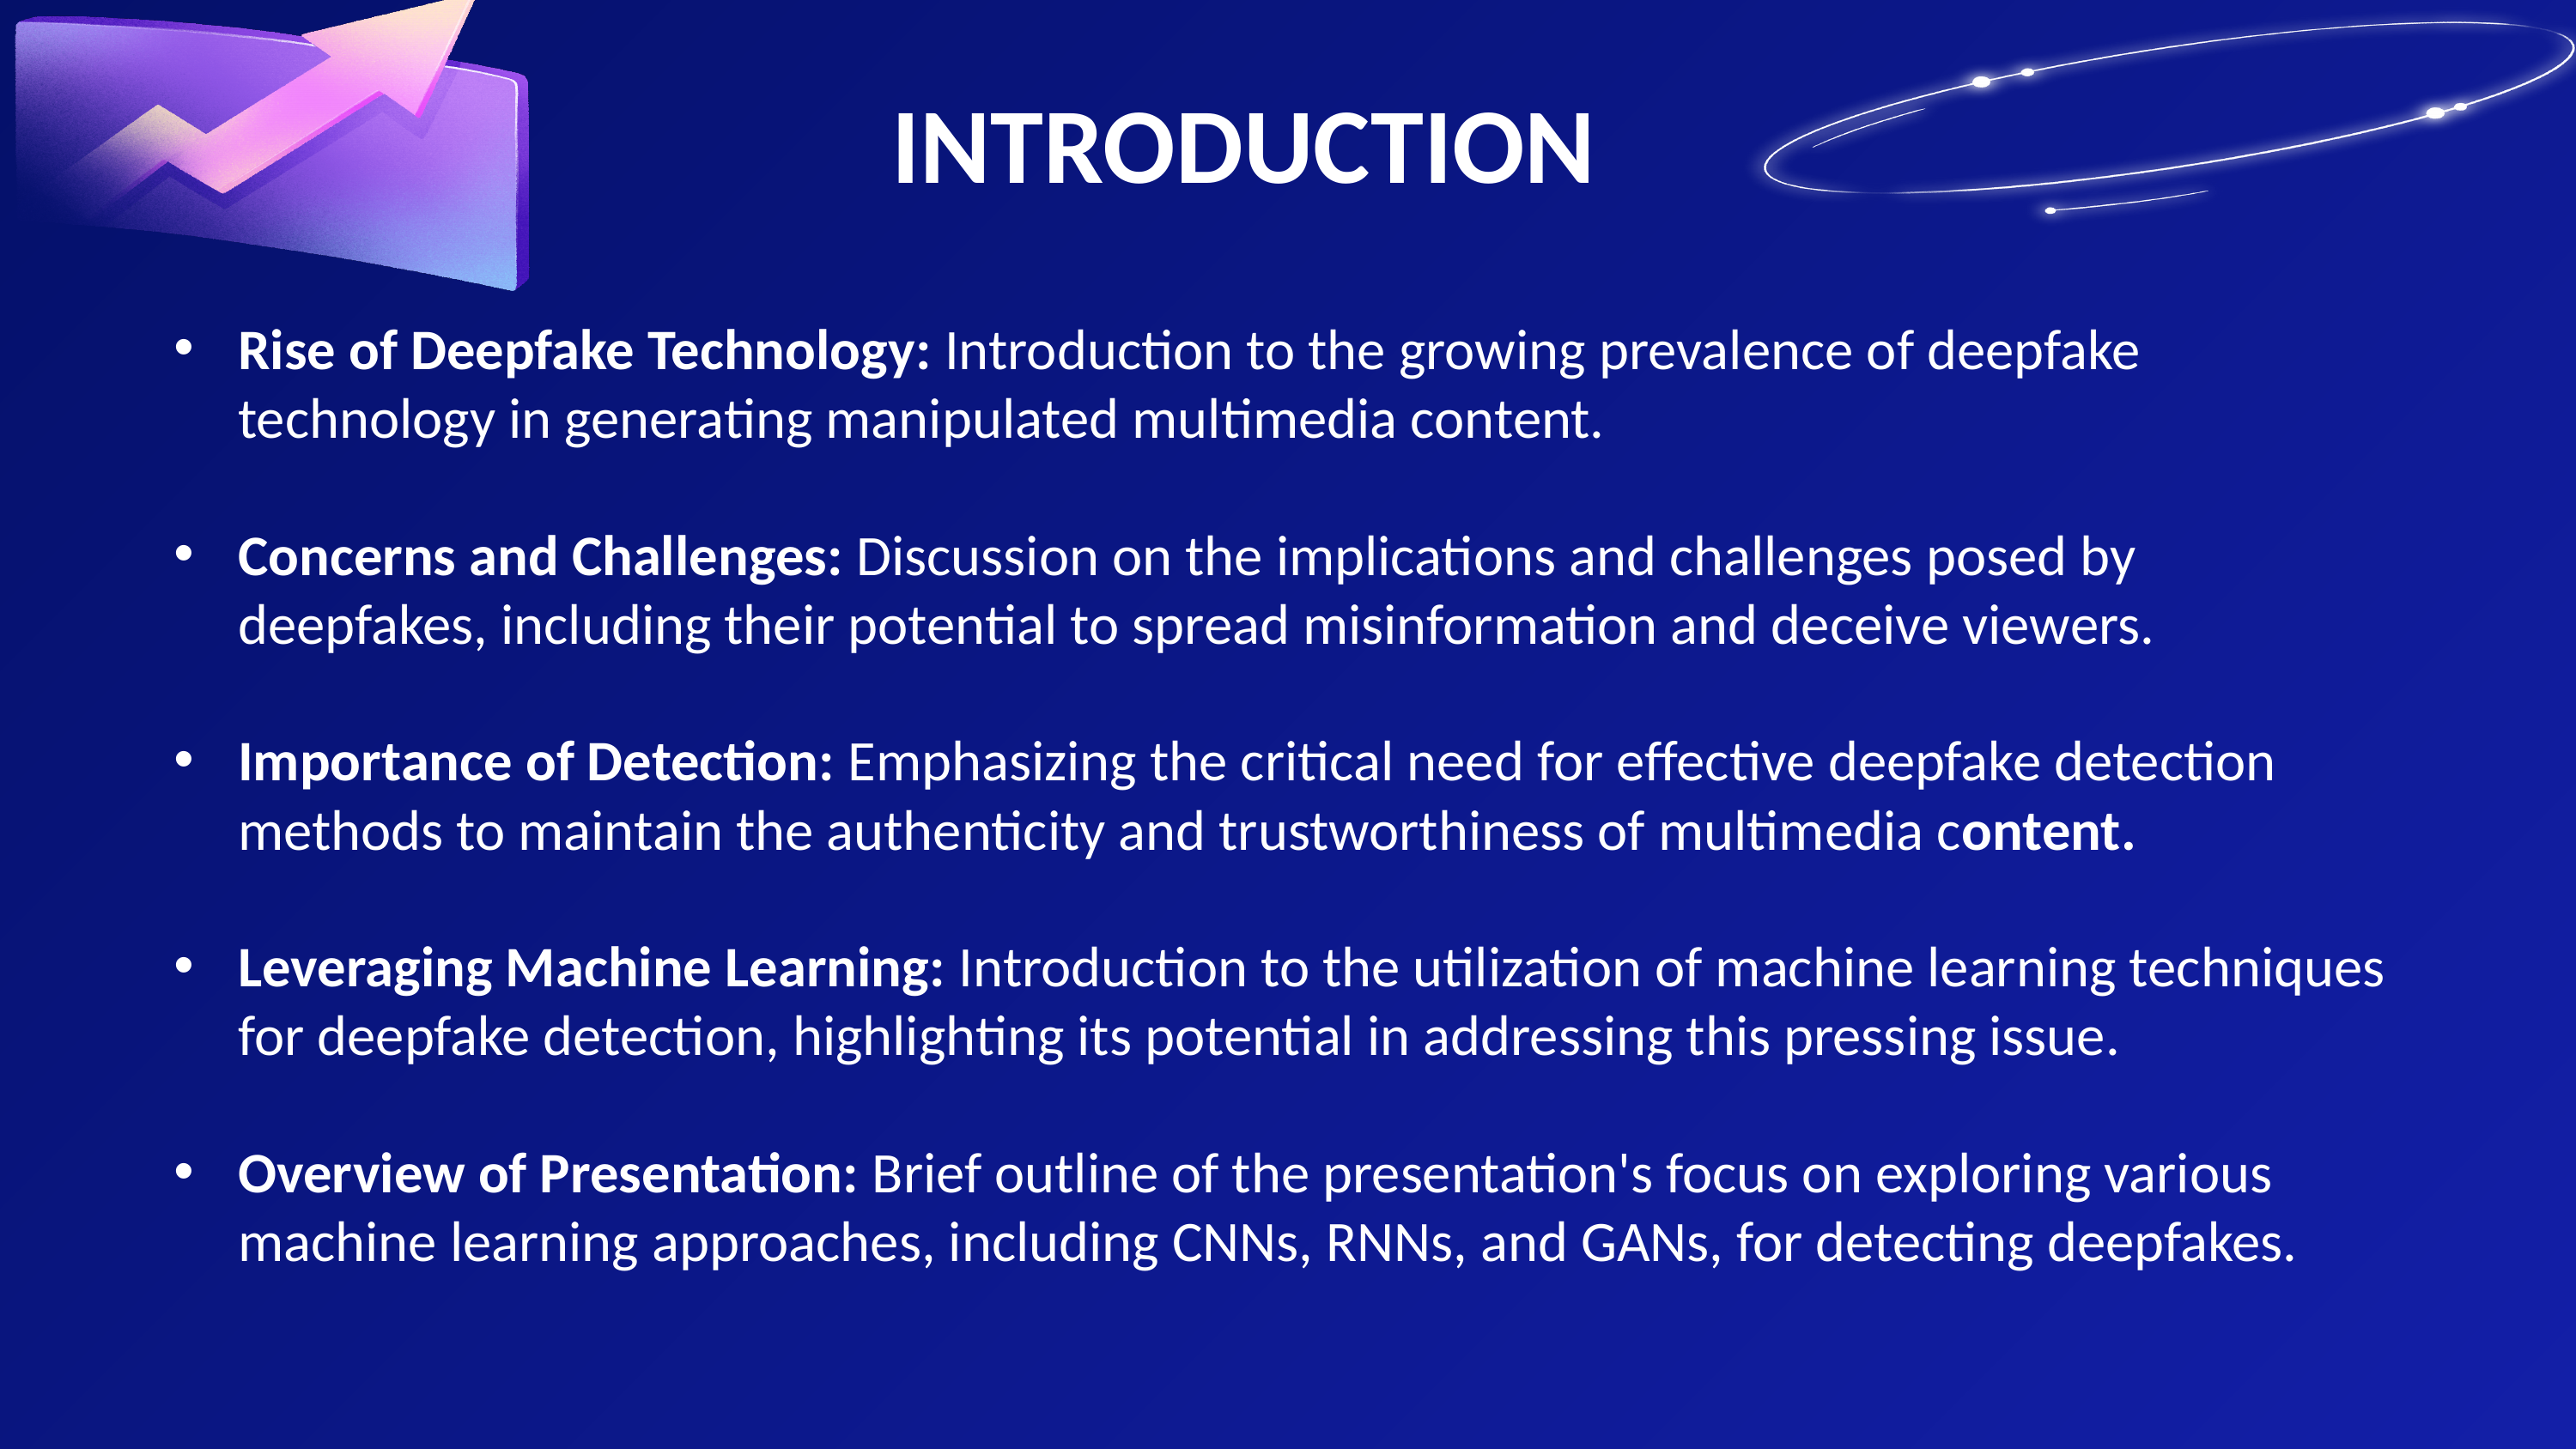

INTRODUCTION
Rise of Deepfake Technology: Introduction to the growing prevalence of deepfake technology in generating manipulated multimedia content.

Concerns and Challenges: Discussion on the implications and challenges posed by deepfakes, including their potential to spread misinformation and deceive viewers.

Importance of Detection: Emphasizing the critical need for effective deepfake detection methods to maintain the authenticity and trustworthiness of multimedia content.

Leveraging Machine Learning: Introduction to the utilization of machine learning techniques for deepfake detection, highlighting its potential in addressing this pressing issue.

Overview of Presentation: Brief outline of the presentation's focus on exploring various machine learning approaches, including CNNs, RNNs, and GANs, for detecting deepfakes.